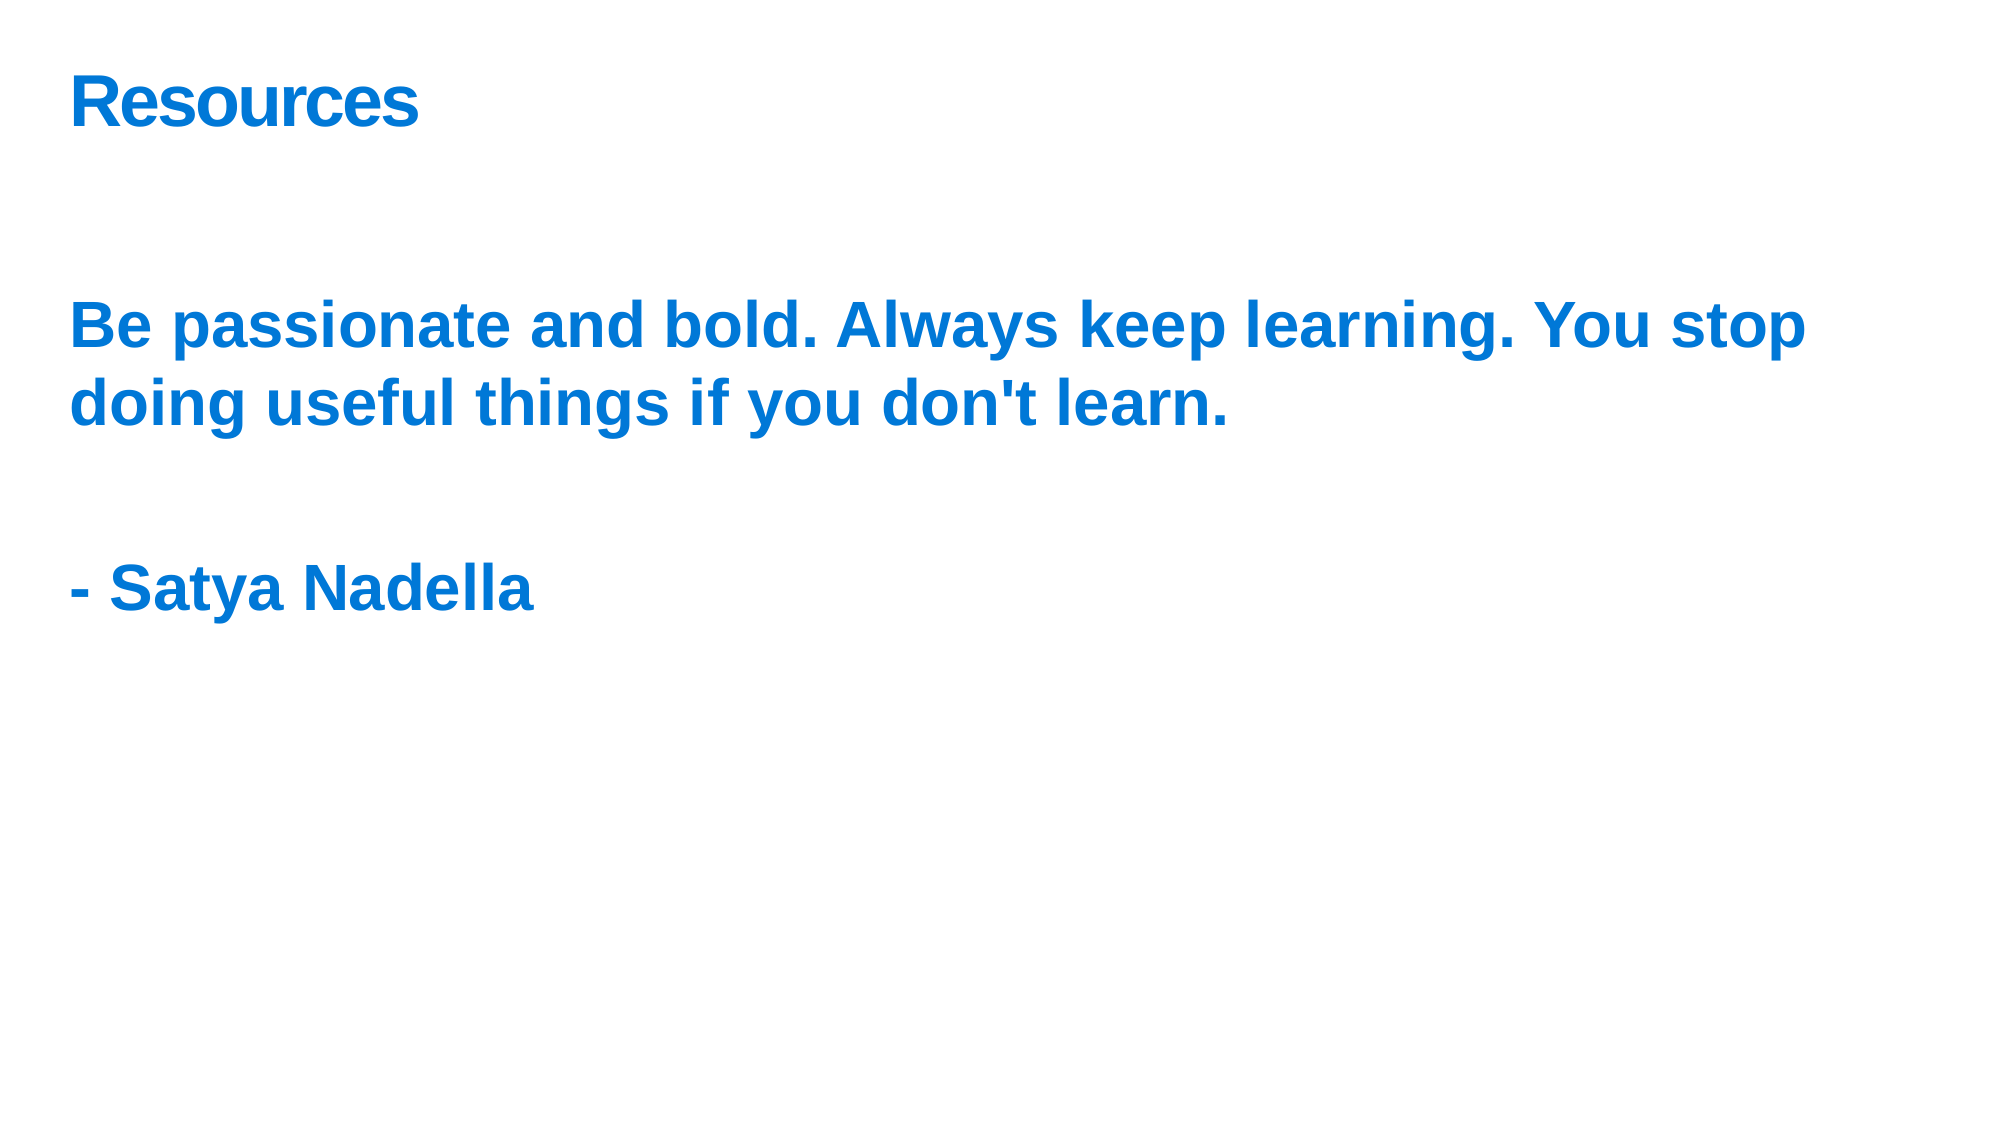

# Resources
Be passionate and bold. Always keep learning. You stop doing useful things if you don't learn.
- Satya Nadella